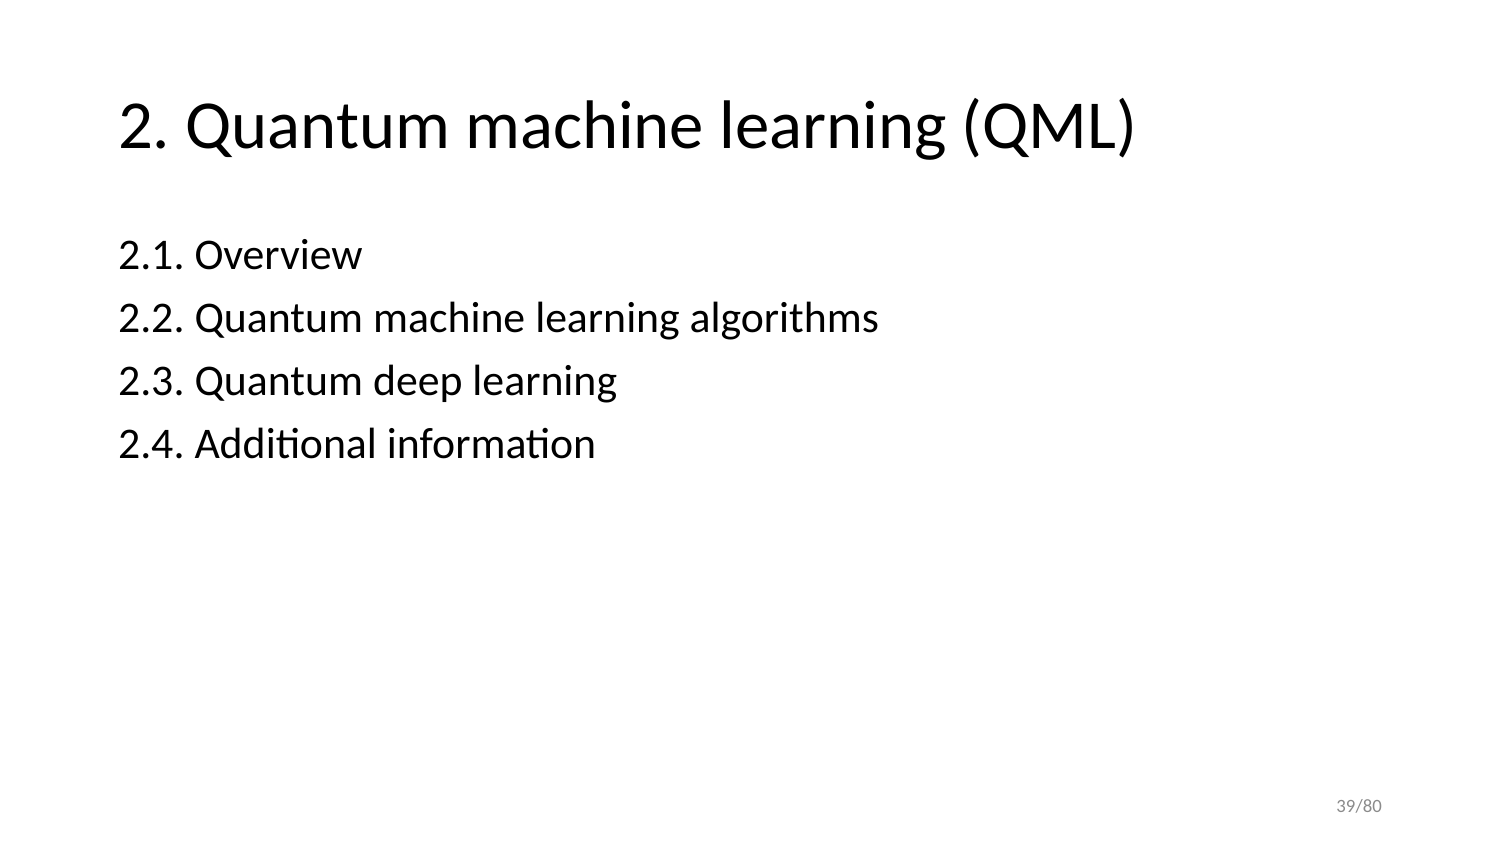

# 2. Quantum machine learning (QML)
2.1. Overview
2.2. Quantum machine learning algorithms
2.3. Quantum deep learning
2.4. Additional information
39